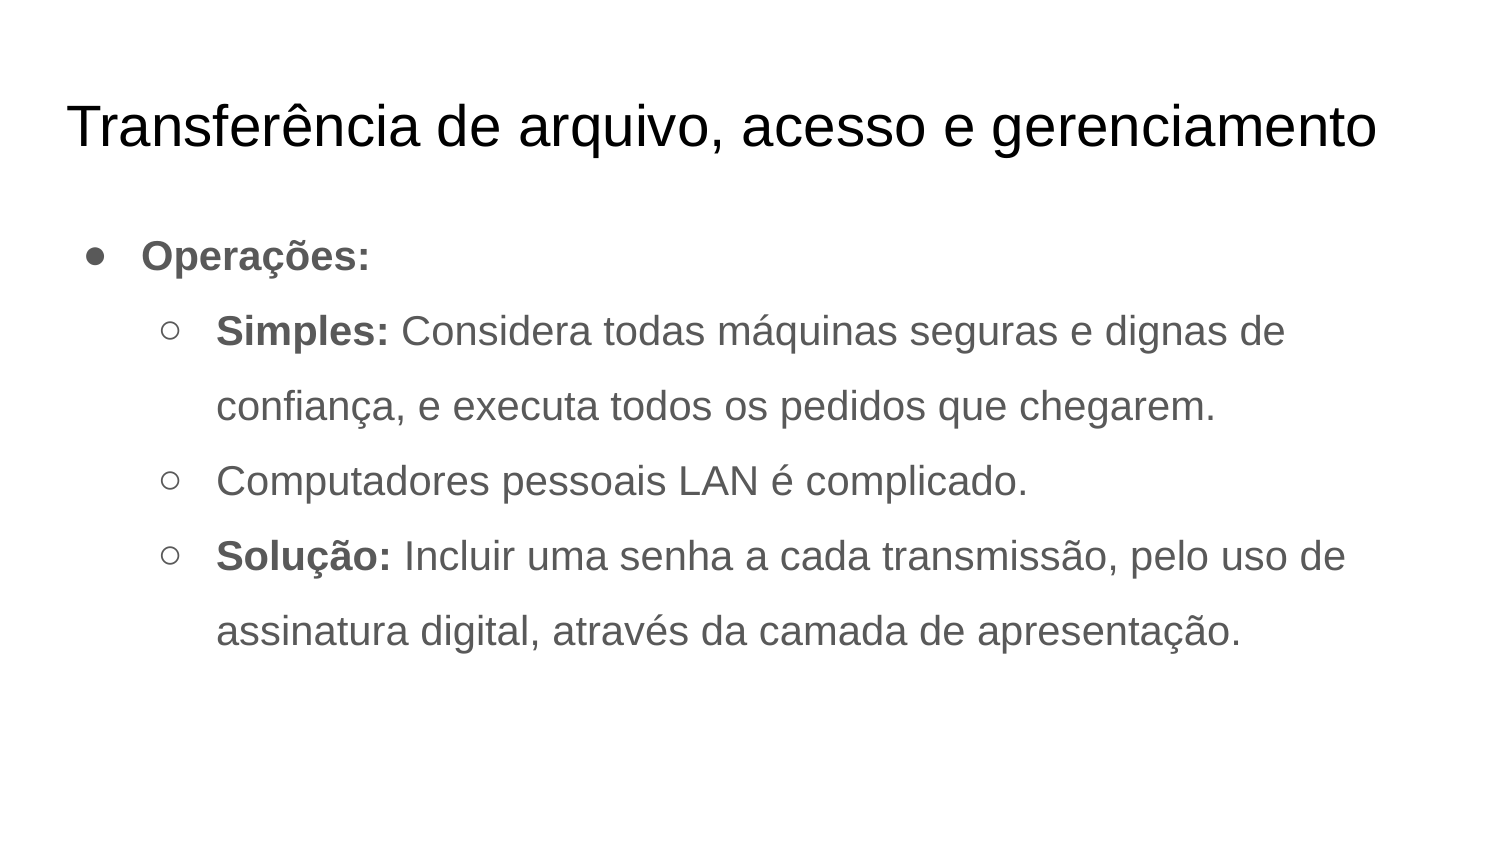

# Transferência de arquivo, acesso e gerenciamento
Operações:
Simples: Considera todas máquinas seguras e dignas de confiança, e executa todos os pedidos que chegarem.
Computadores pessoais LAN é complicado.
Solução: Incluir uma senha a cada transmissão, pelo uso de assinatura digital, através da camada de apresentação.